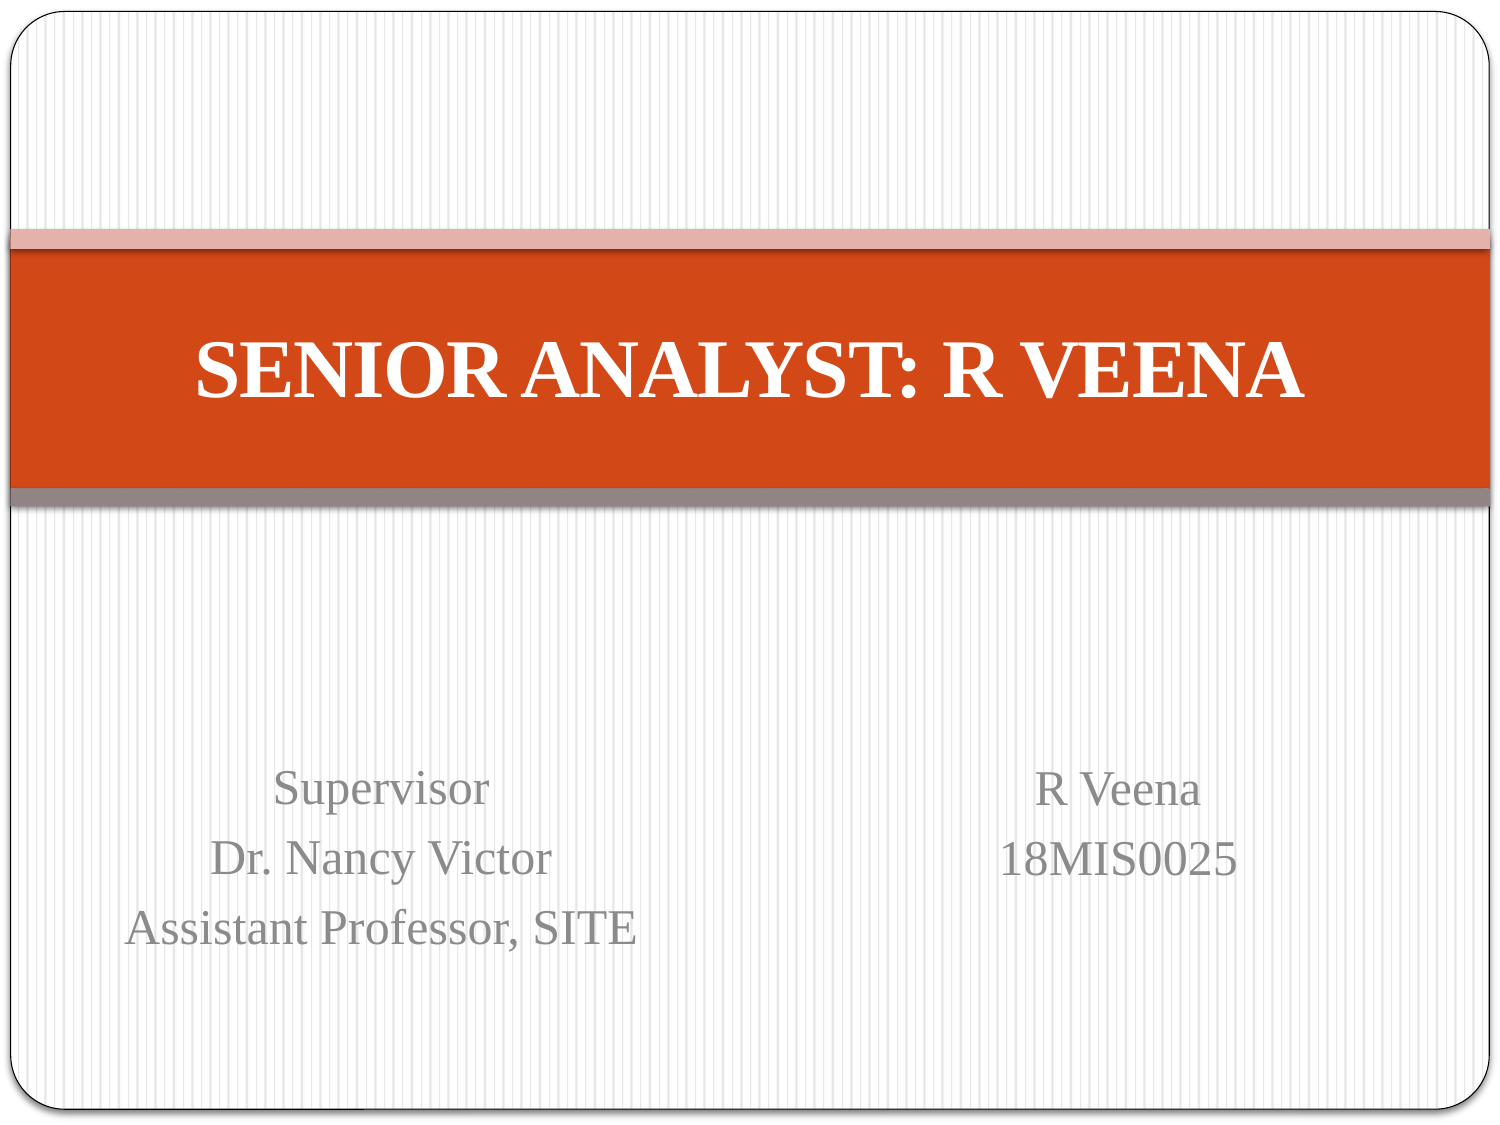

# SENIOR ANALYST: R VEENA
Supervisor
Dr. Nancy Victor
Assistant Professor, SITE
R Veena
18MIS0025